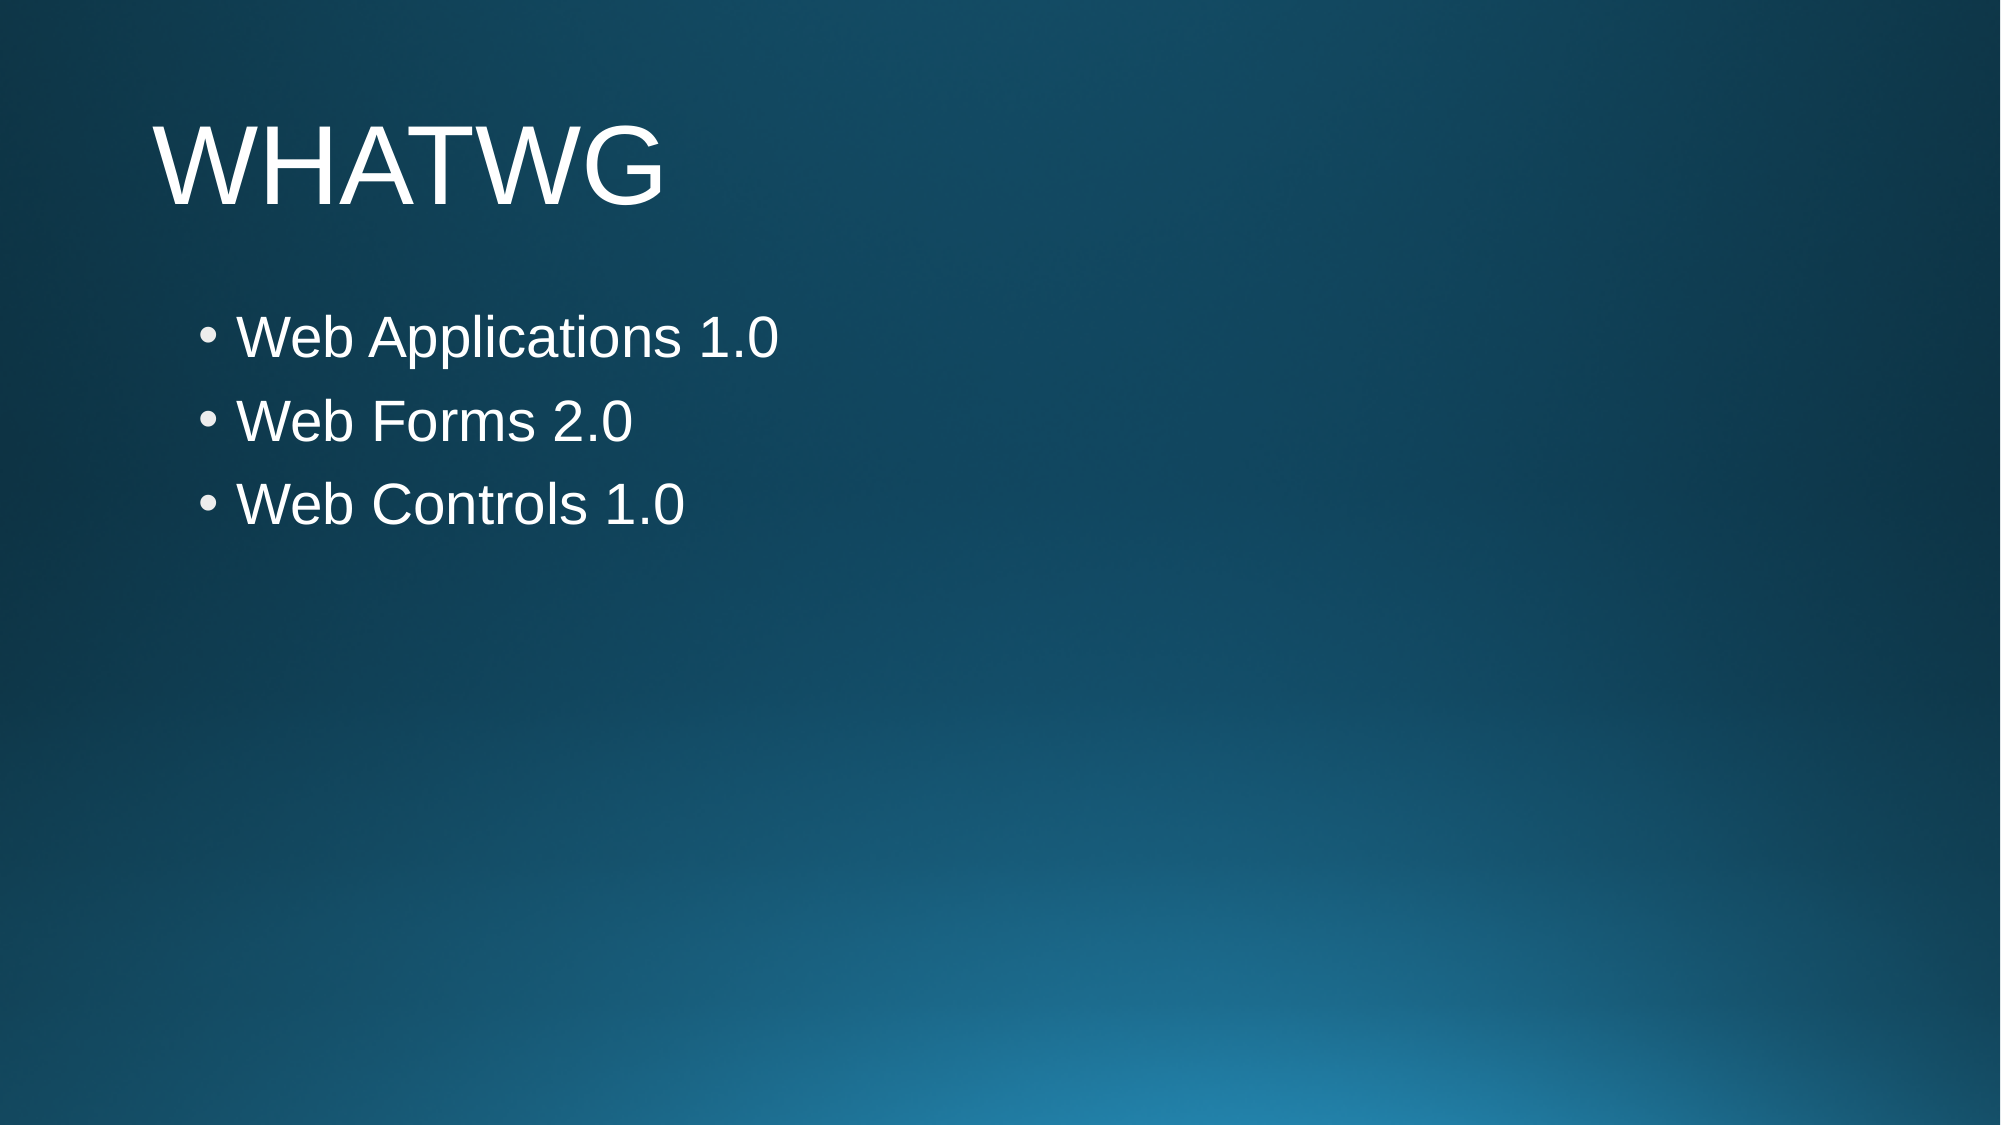

# WHATWG
Web Applications 1.0
Web Forms 2.0
Web Controls 1.0